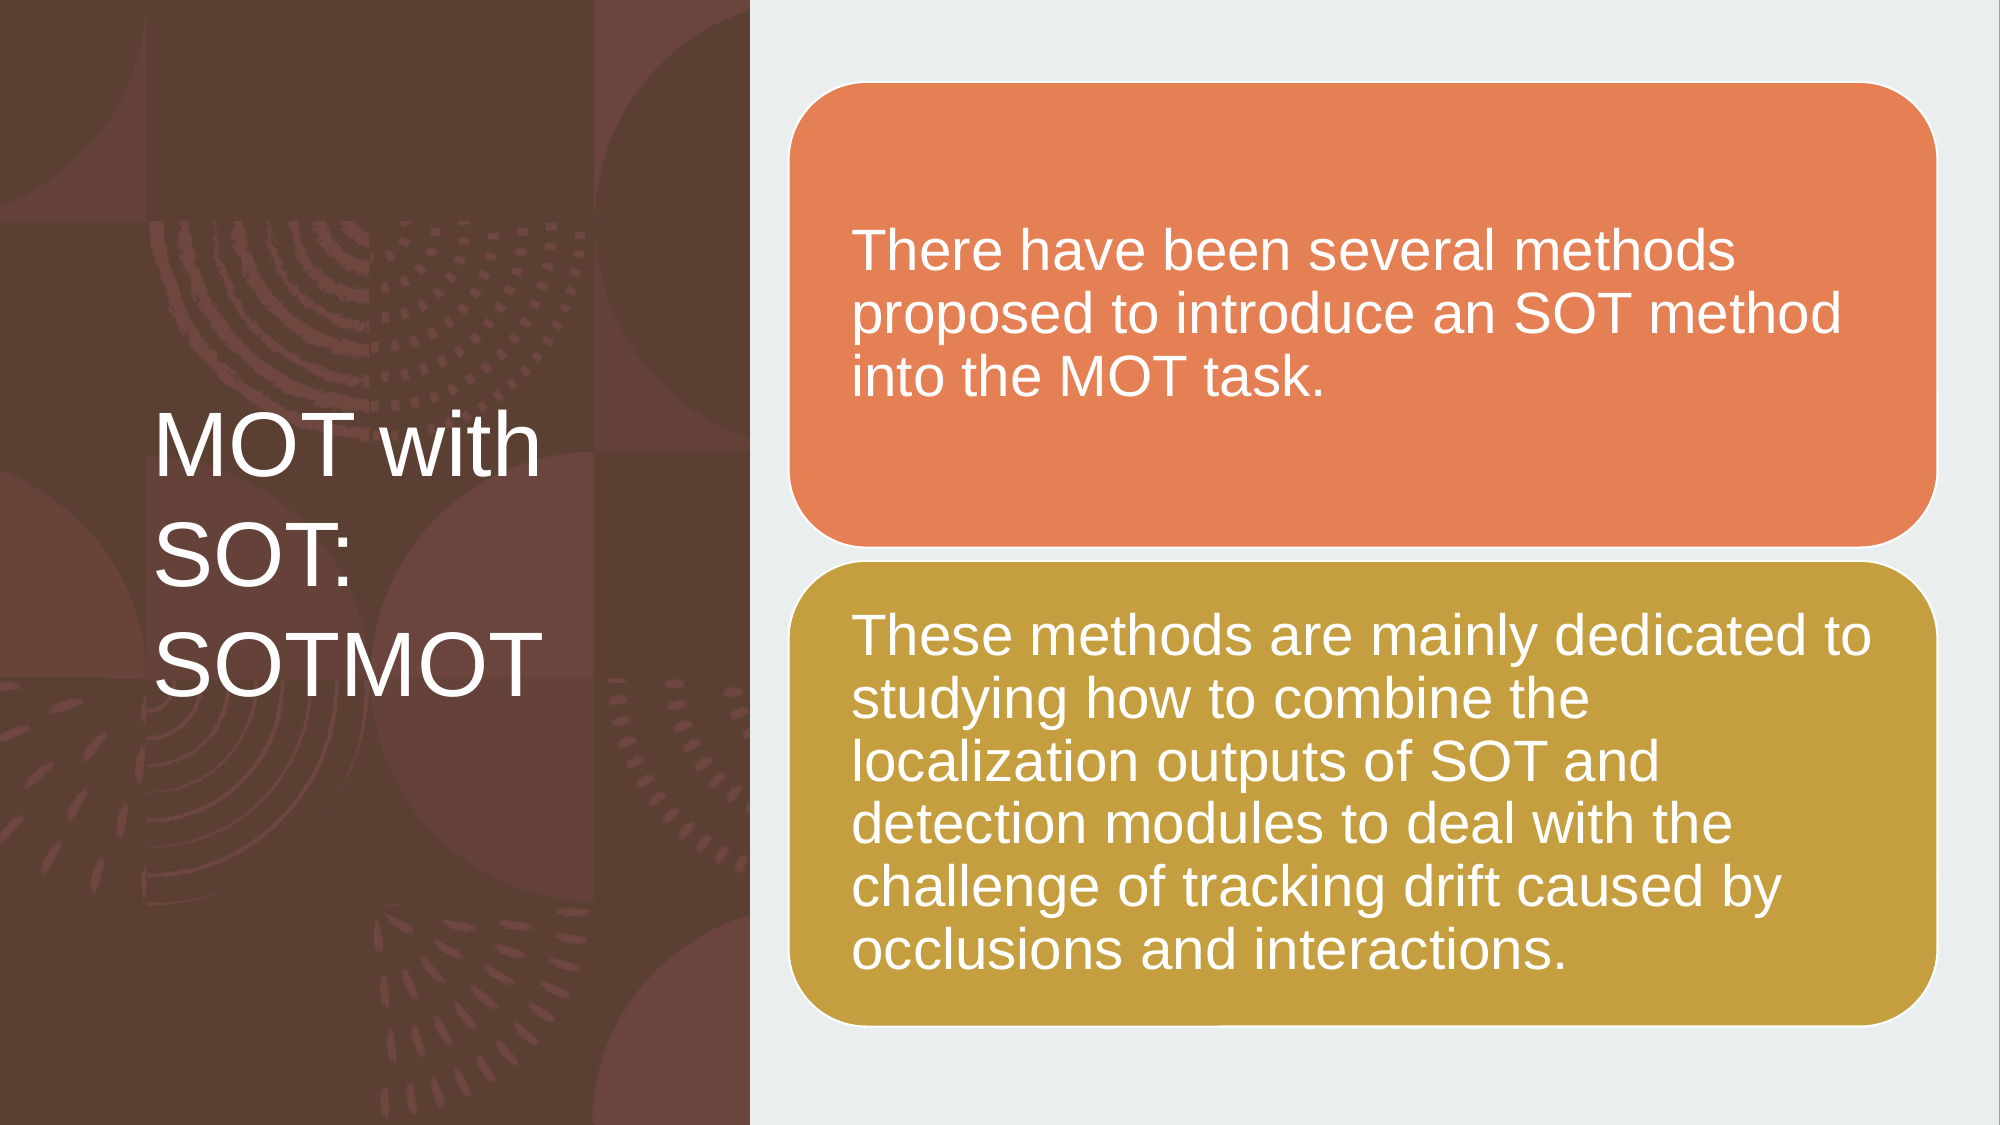

There have been several methods proposed to introduce an SOT method into the MOT task.
These methods are mainly dedicated to studying how to combine the localization outputs of SOT and detection modules to deal with the challenge of tracking drift caused by occlusions and interactions.
# MOT with SOT: SOTMOT